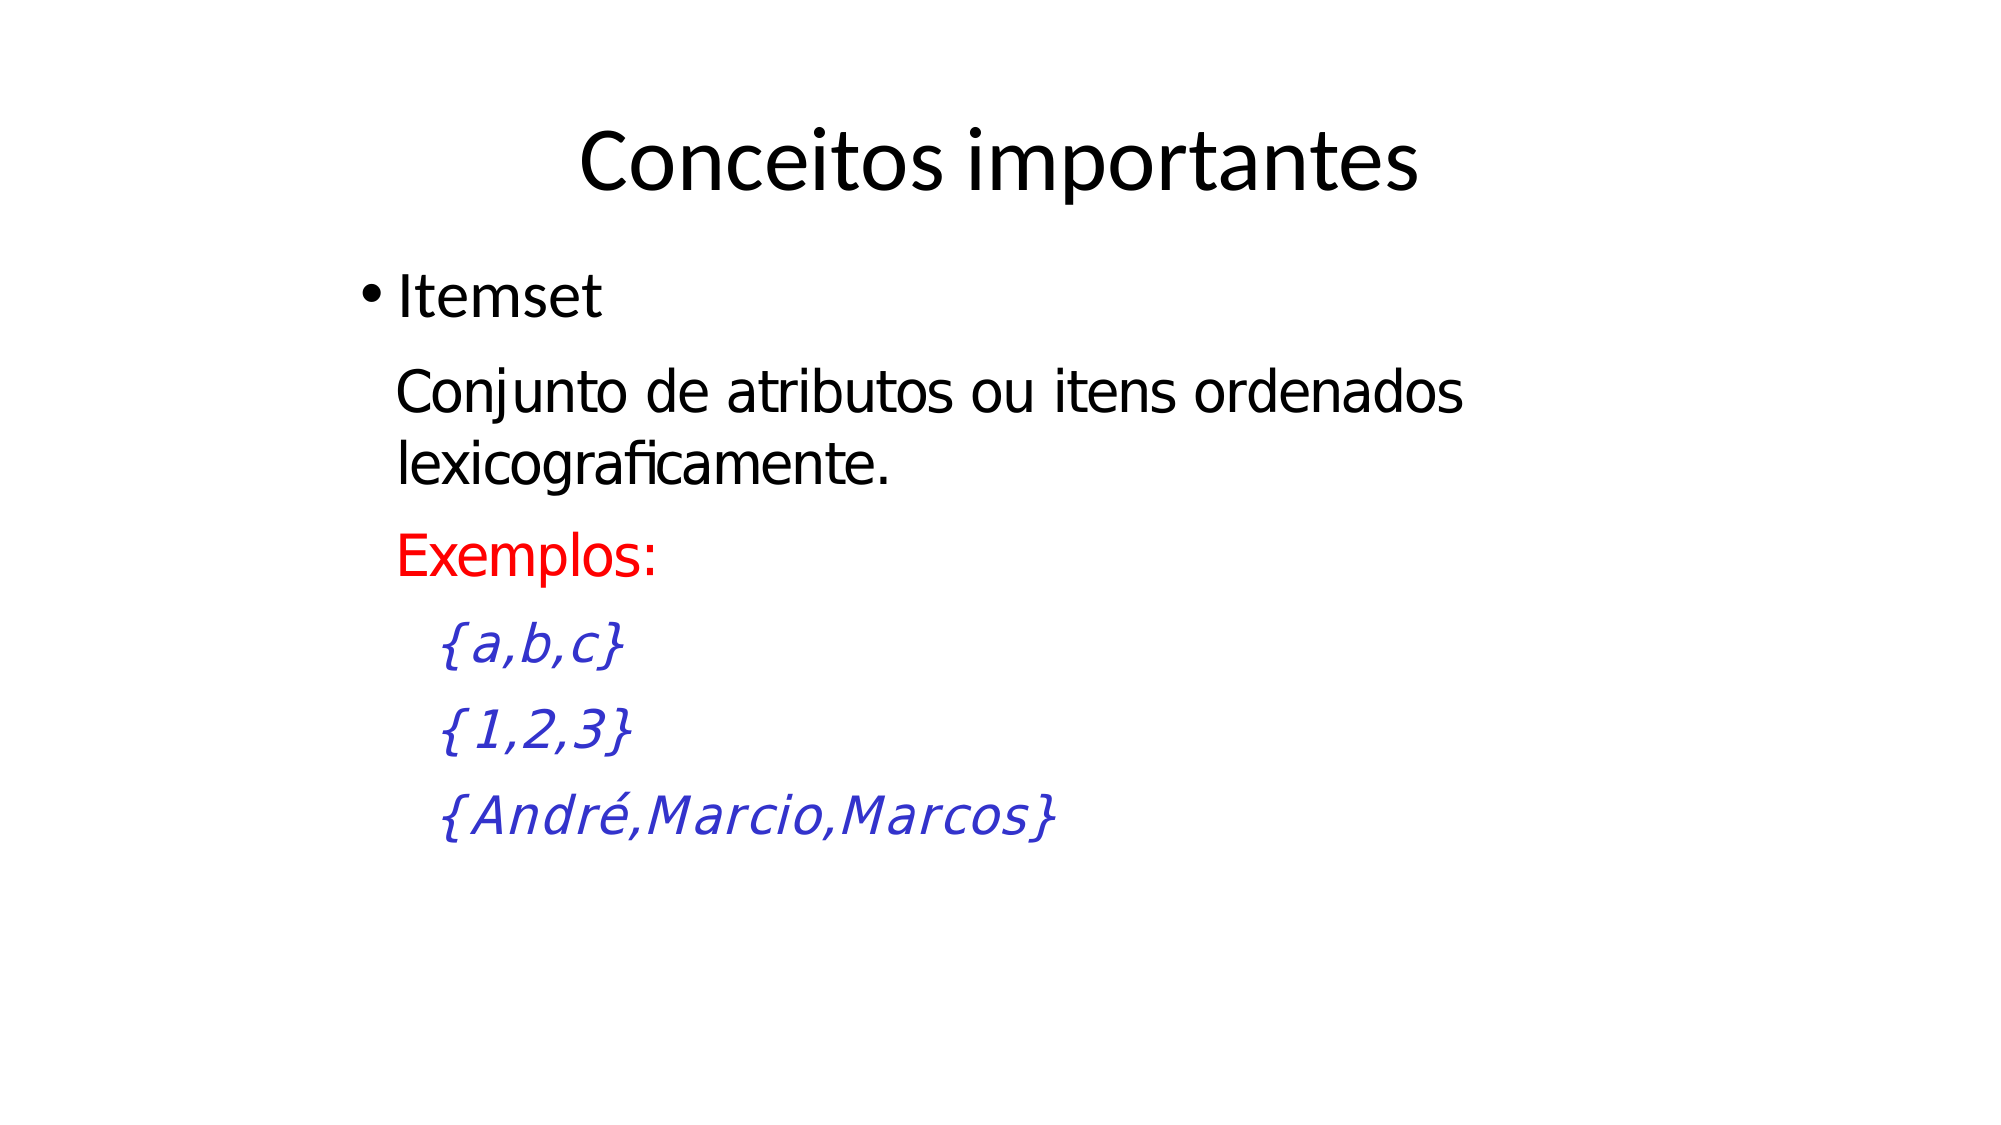

# Conceitos importantes
Itemset
  Conjunto de atributos ou itens ordenados lexicograficamente.
  Exemplos:
     {a,b,c}
     {1,2,3}
     {André,Marcio,Marcos}